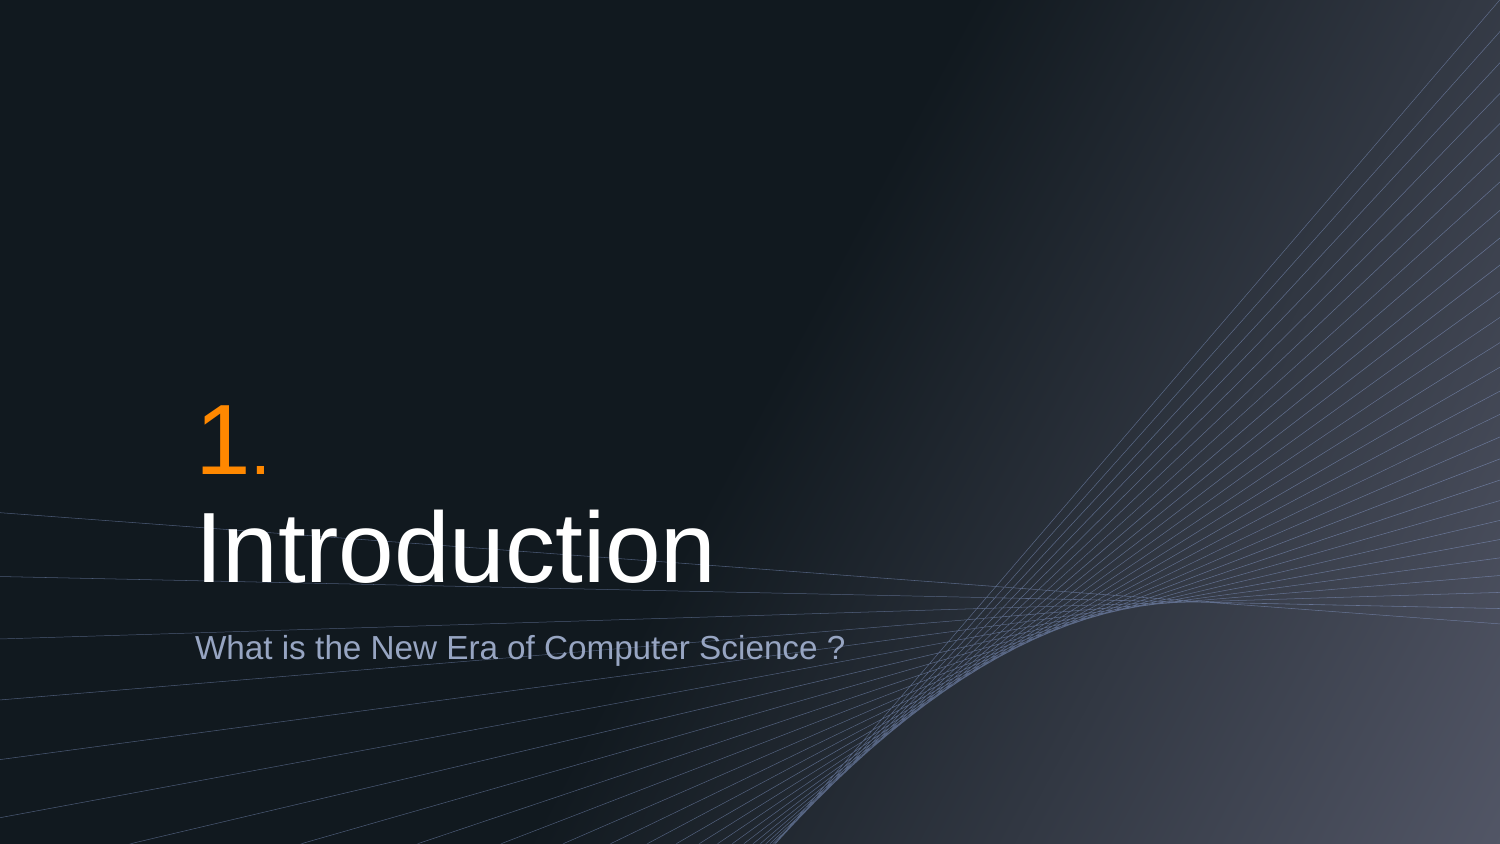

# 1. Introduction
What is the New Era of Computer Science ?